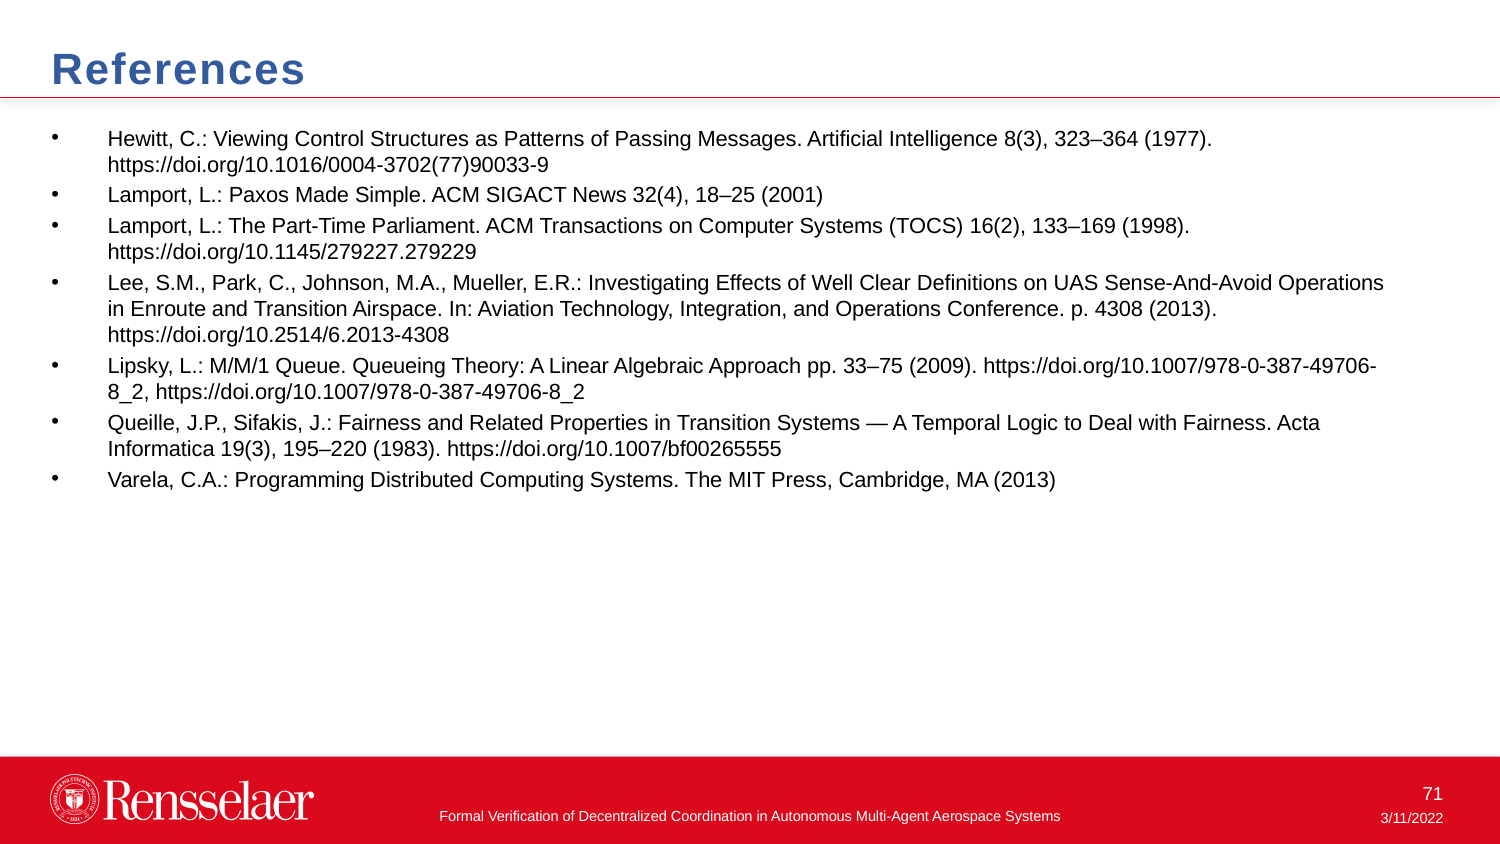

References
Hewitt, C.: Viewing Control Structures as Patterns of Passing Messages. Artificial Intelligence 8(3), 323–364 (1977). https://doi.org/10.1016/0004-3702(77)90033-9
Lamport, L.: Paxos Made Simple. ACM SIGACT News 32(4), 18–25 (2001)
Lamport, L.: The Part-Time Parliament. ACM Transactions on Computer Systems (TOCS) 16(2), 133–169 (1998). https://doi.org/10.1145/279227.279229
Lee, S.M., Park, C., Johnson, M.A., Mueller, E.R.: Investigating Effects of Well Clear Definitions on UAS Sense-And-Avoid Operations in Enroute and Transition Airspace. In: Aviation Technology, Integration, and Operations Conference. p. 4308 (2013). https://doi.org/10.2514/6.2013-4308
Lipsky, L.: M/M/1 Queue. Queueing Theory: A Linear Algebraic Approach pp. 33–75 (2009). https://doi.org/10.1007/978-0-387-49706-8_2, https://doi.org/10.1007/978-0-387-49706-8_2
Queille, J.P., Sifakis, J.: Fairness and Related Properties in Transition Systems — A Temporal Logic to Deal with Fairness. Acta Informatica 19(3), 195–220 (1983). https://doi.org/10.1007/bf00265555
Varela, C.A.: Programming Distributed Computing Systems. The MIT Press, Cambridge, MA (2013)